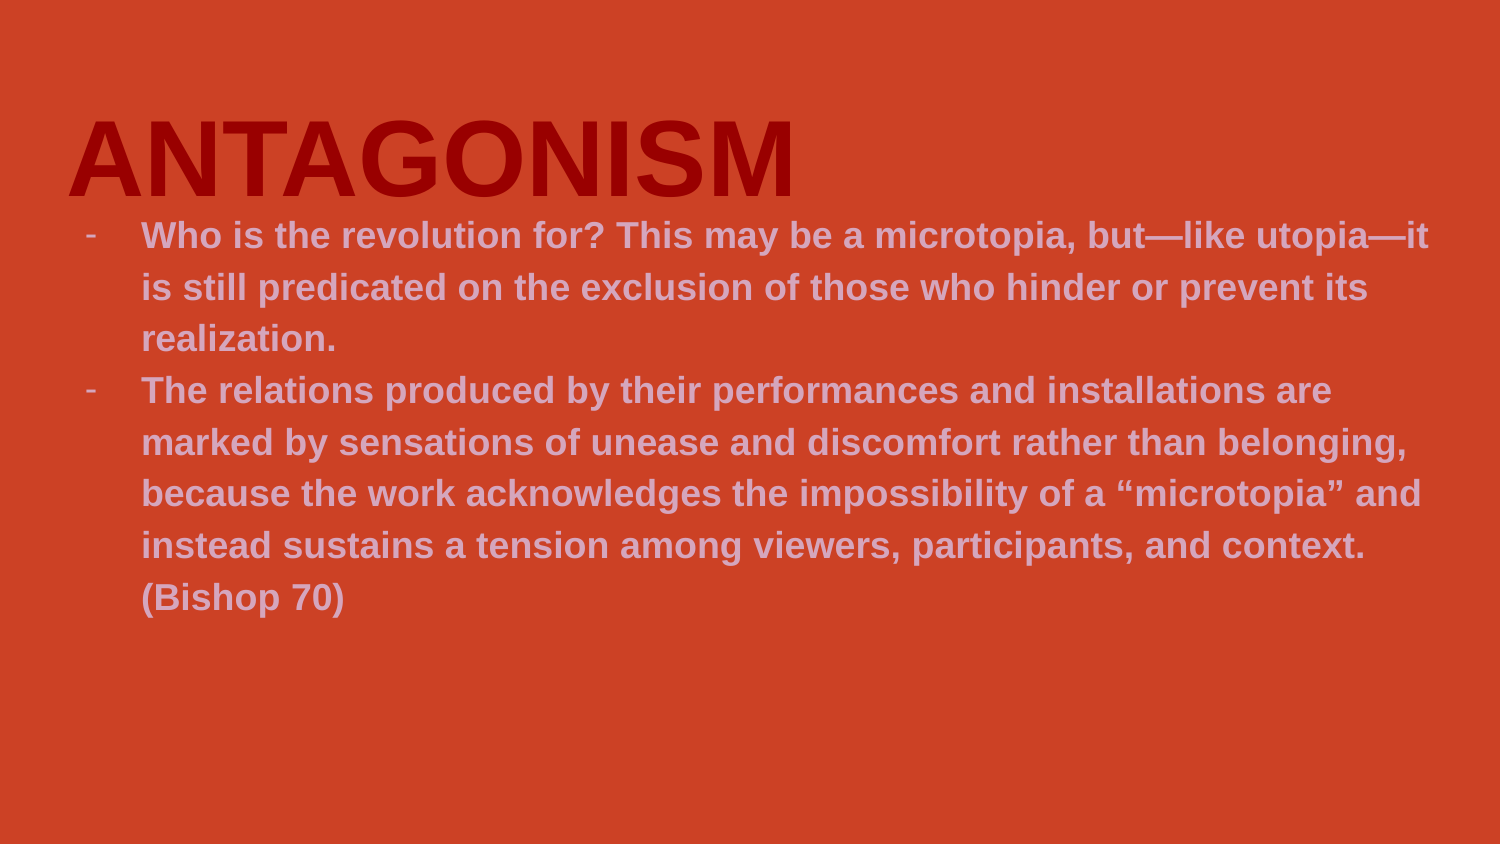

# ANTAGONISM

Who is the revolution for? This may be a microtopia, but—like utopia—it is still predicated on the exclusion of those who hinder or prevent its realization.
The relations produced by their performances and installations are marked by sensations of unease and discomfort rather than belonging, because the work acknowledges the impossibility of a “microtopia” and instead sustains a tension among viewers, participants, and context. (Bishop 70)